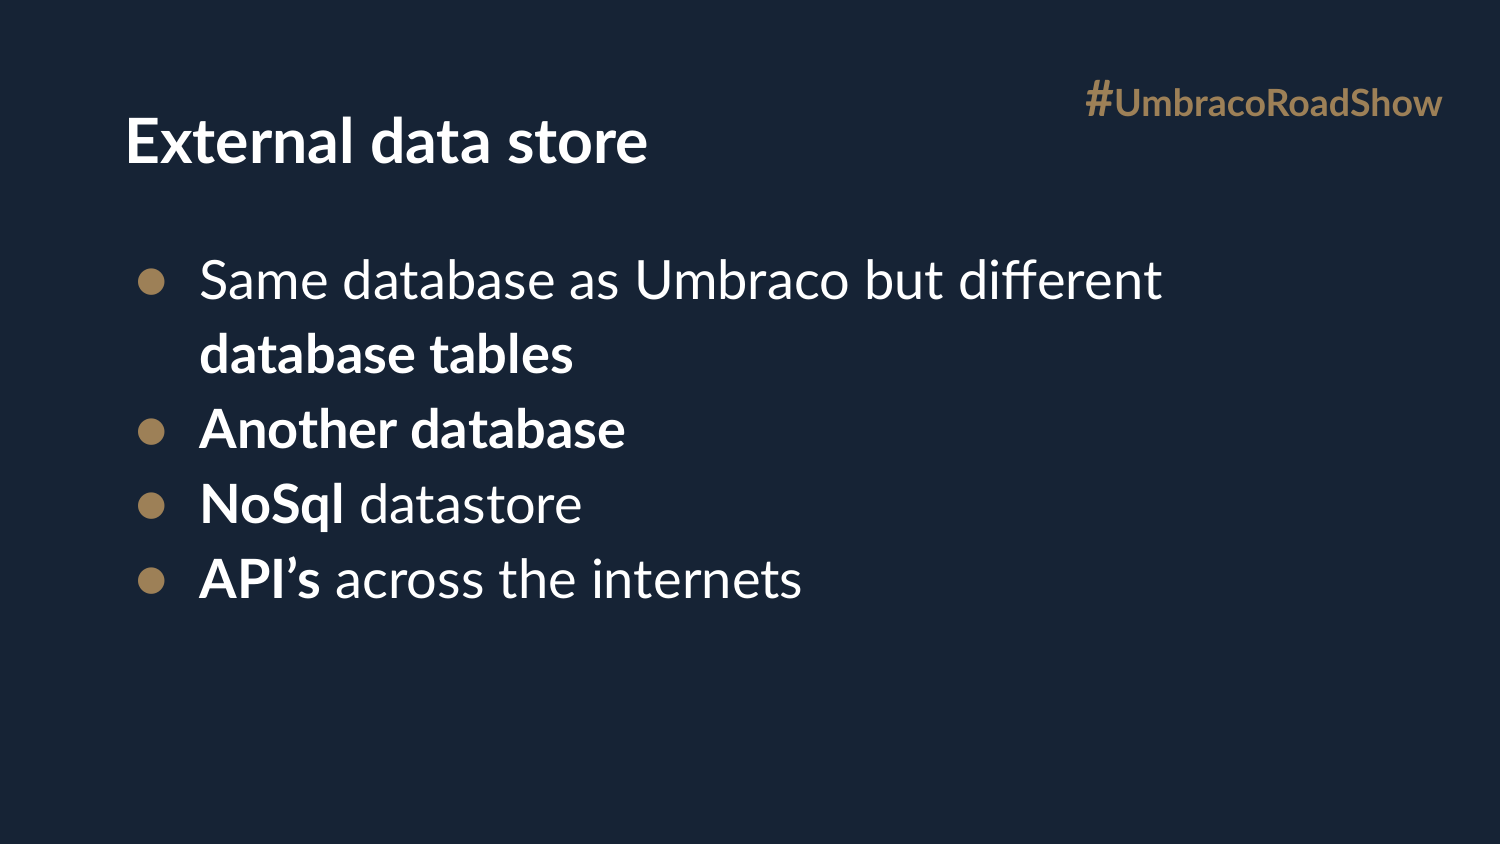

# External data store
Same database as Umbraco but different database tables
Another database
NoSql datastore
API’s across the internets